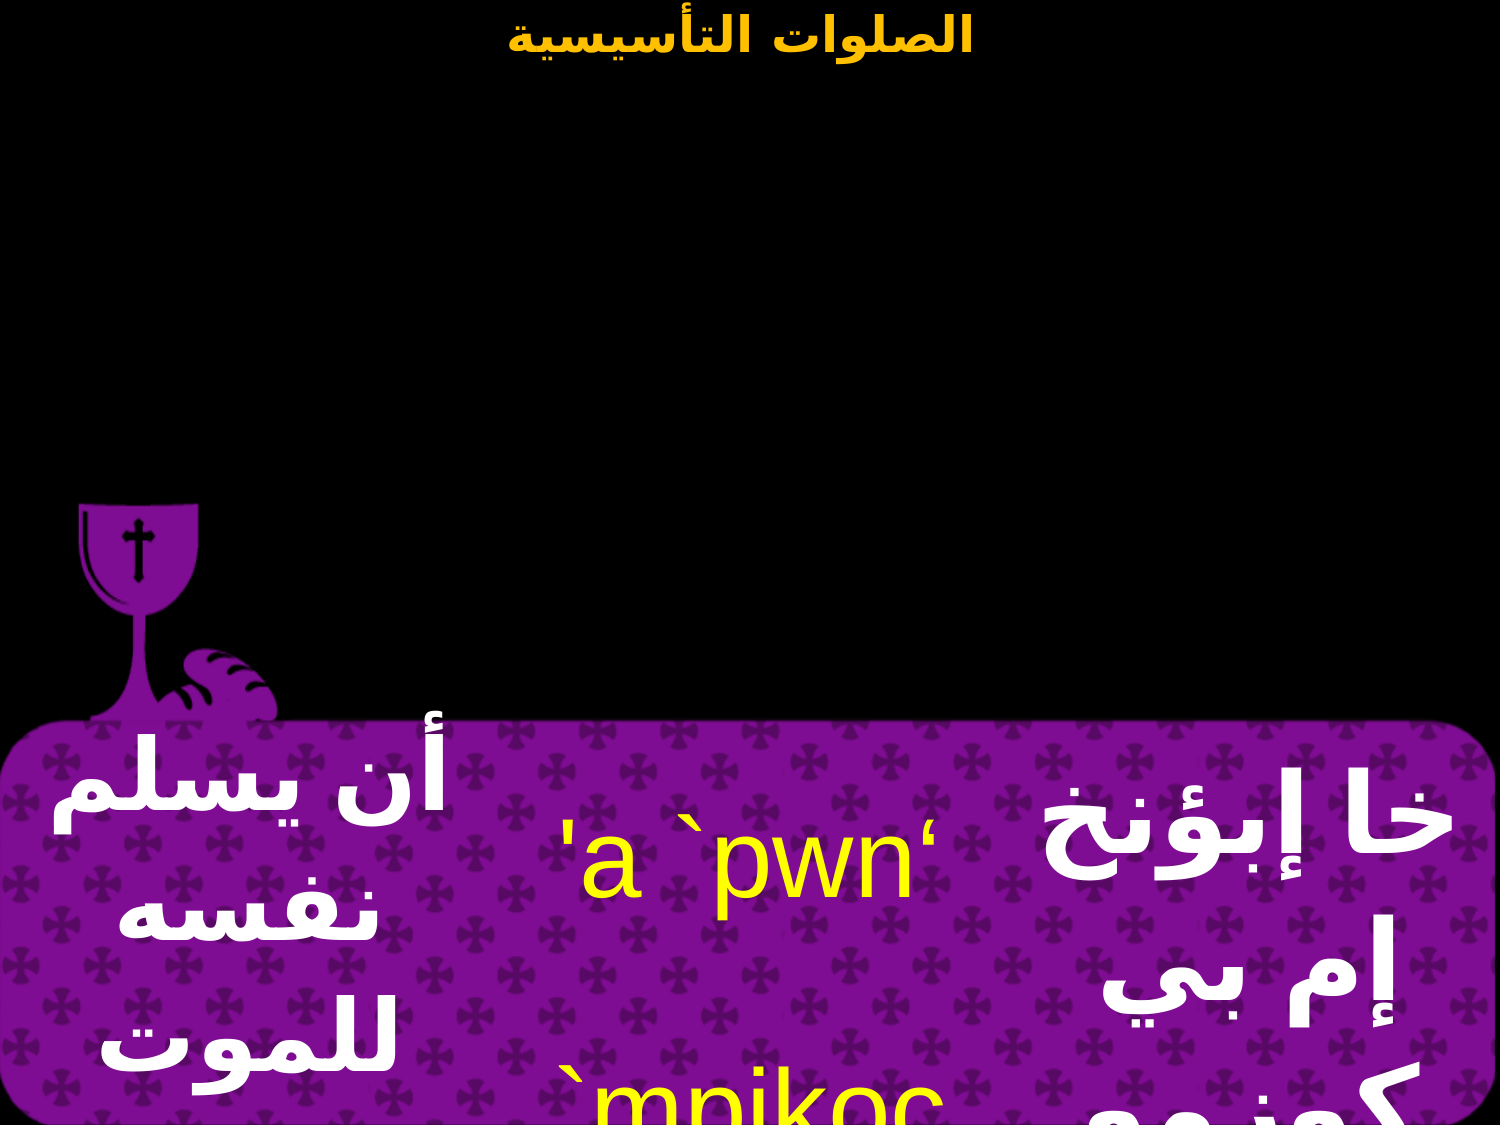

| أن يسلم نفسه للموت عن حياة العالم | 'a `pwn‘ `mpikocmoc | خا إبؤنخ إم بي كوزموس |
| --- | --- | --- |